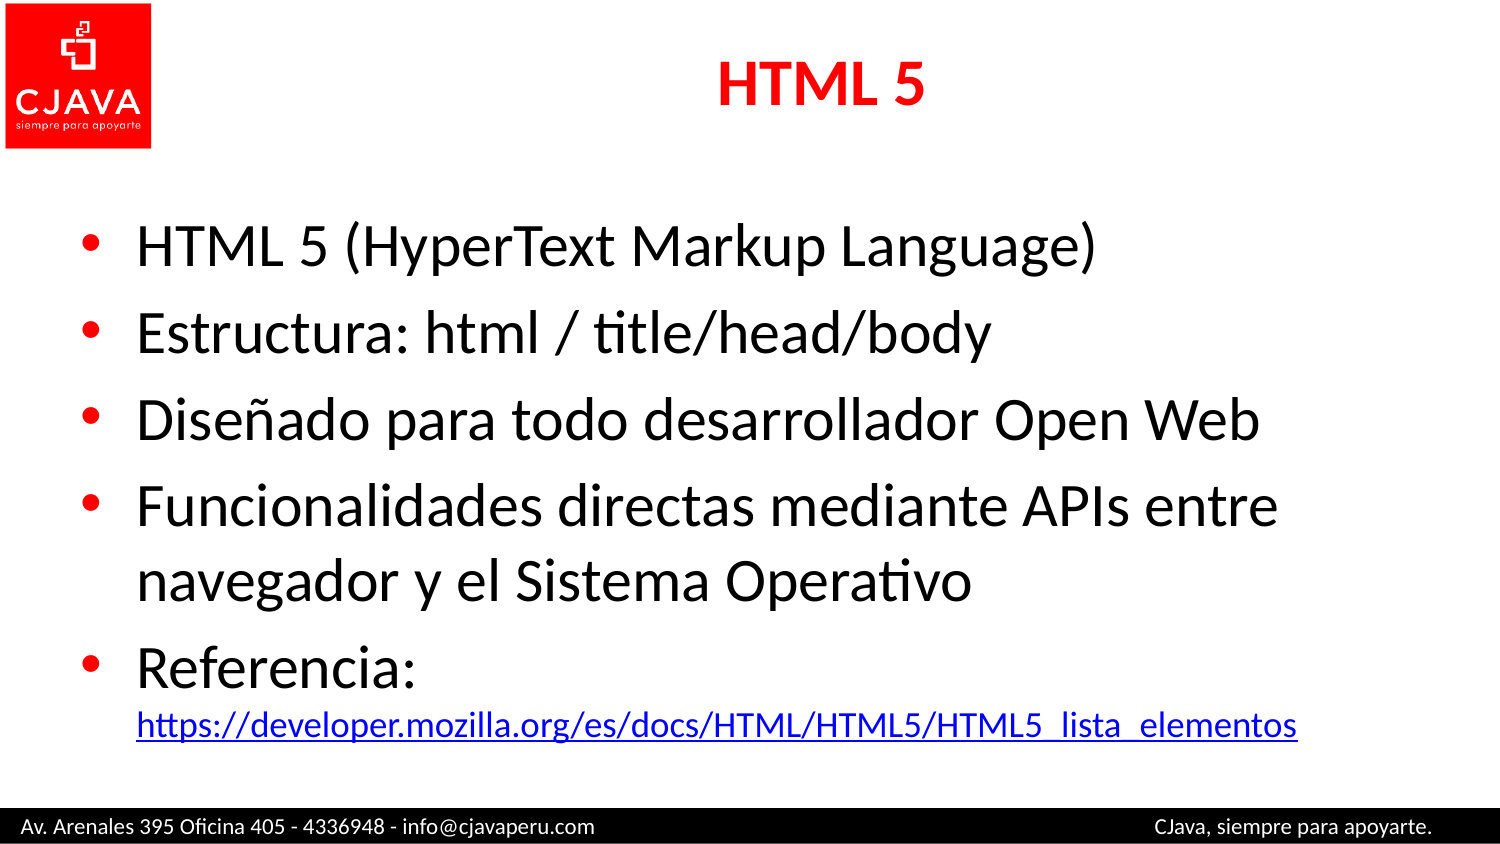

# HTML 5
HTML 5 (HyperText Markup Language)
Estructura: html / title/head/body
Diseñado para todo desarrollador Open Web
Funcionalidades directas mediante APIs entre navegador y el Sistema Operativo
Referencia: https://developer.mozilla.org/es/docs/HTML/HTML5/HTML5_lista_elementos